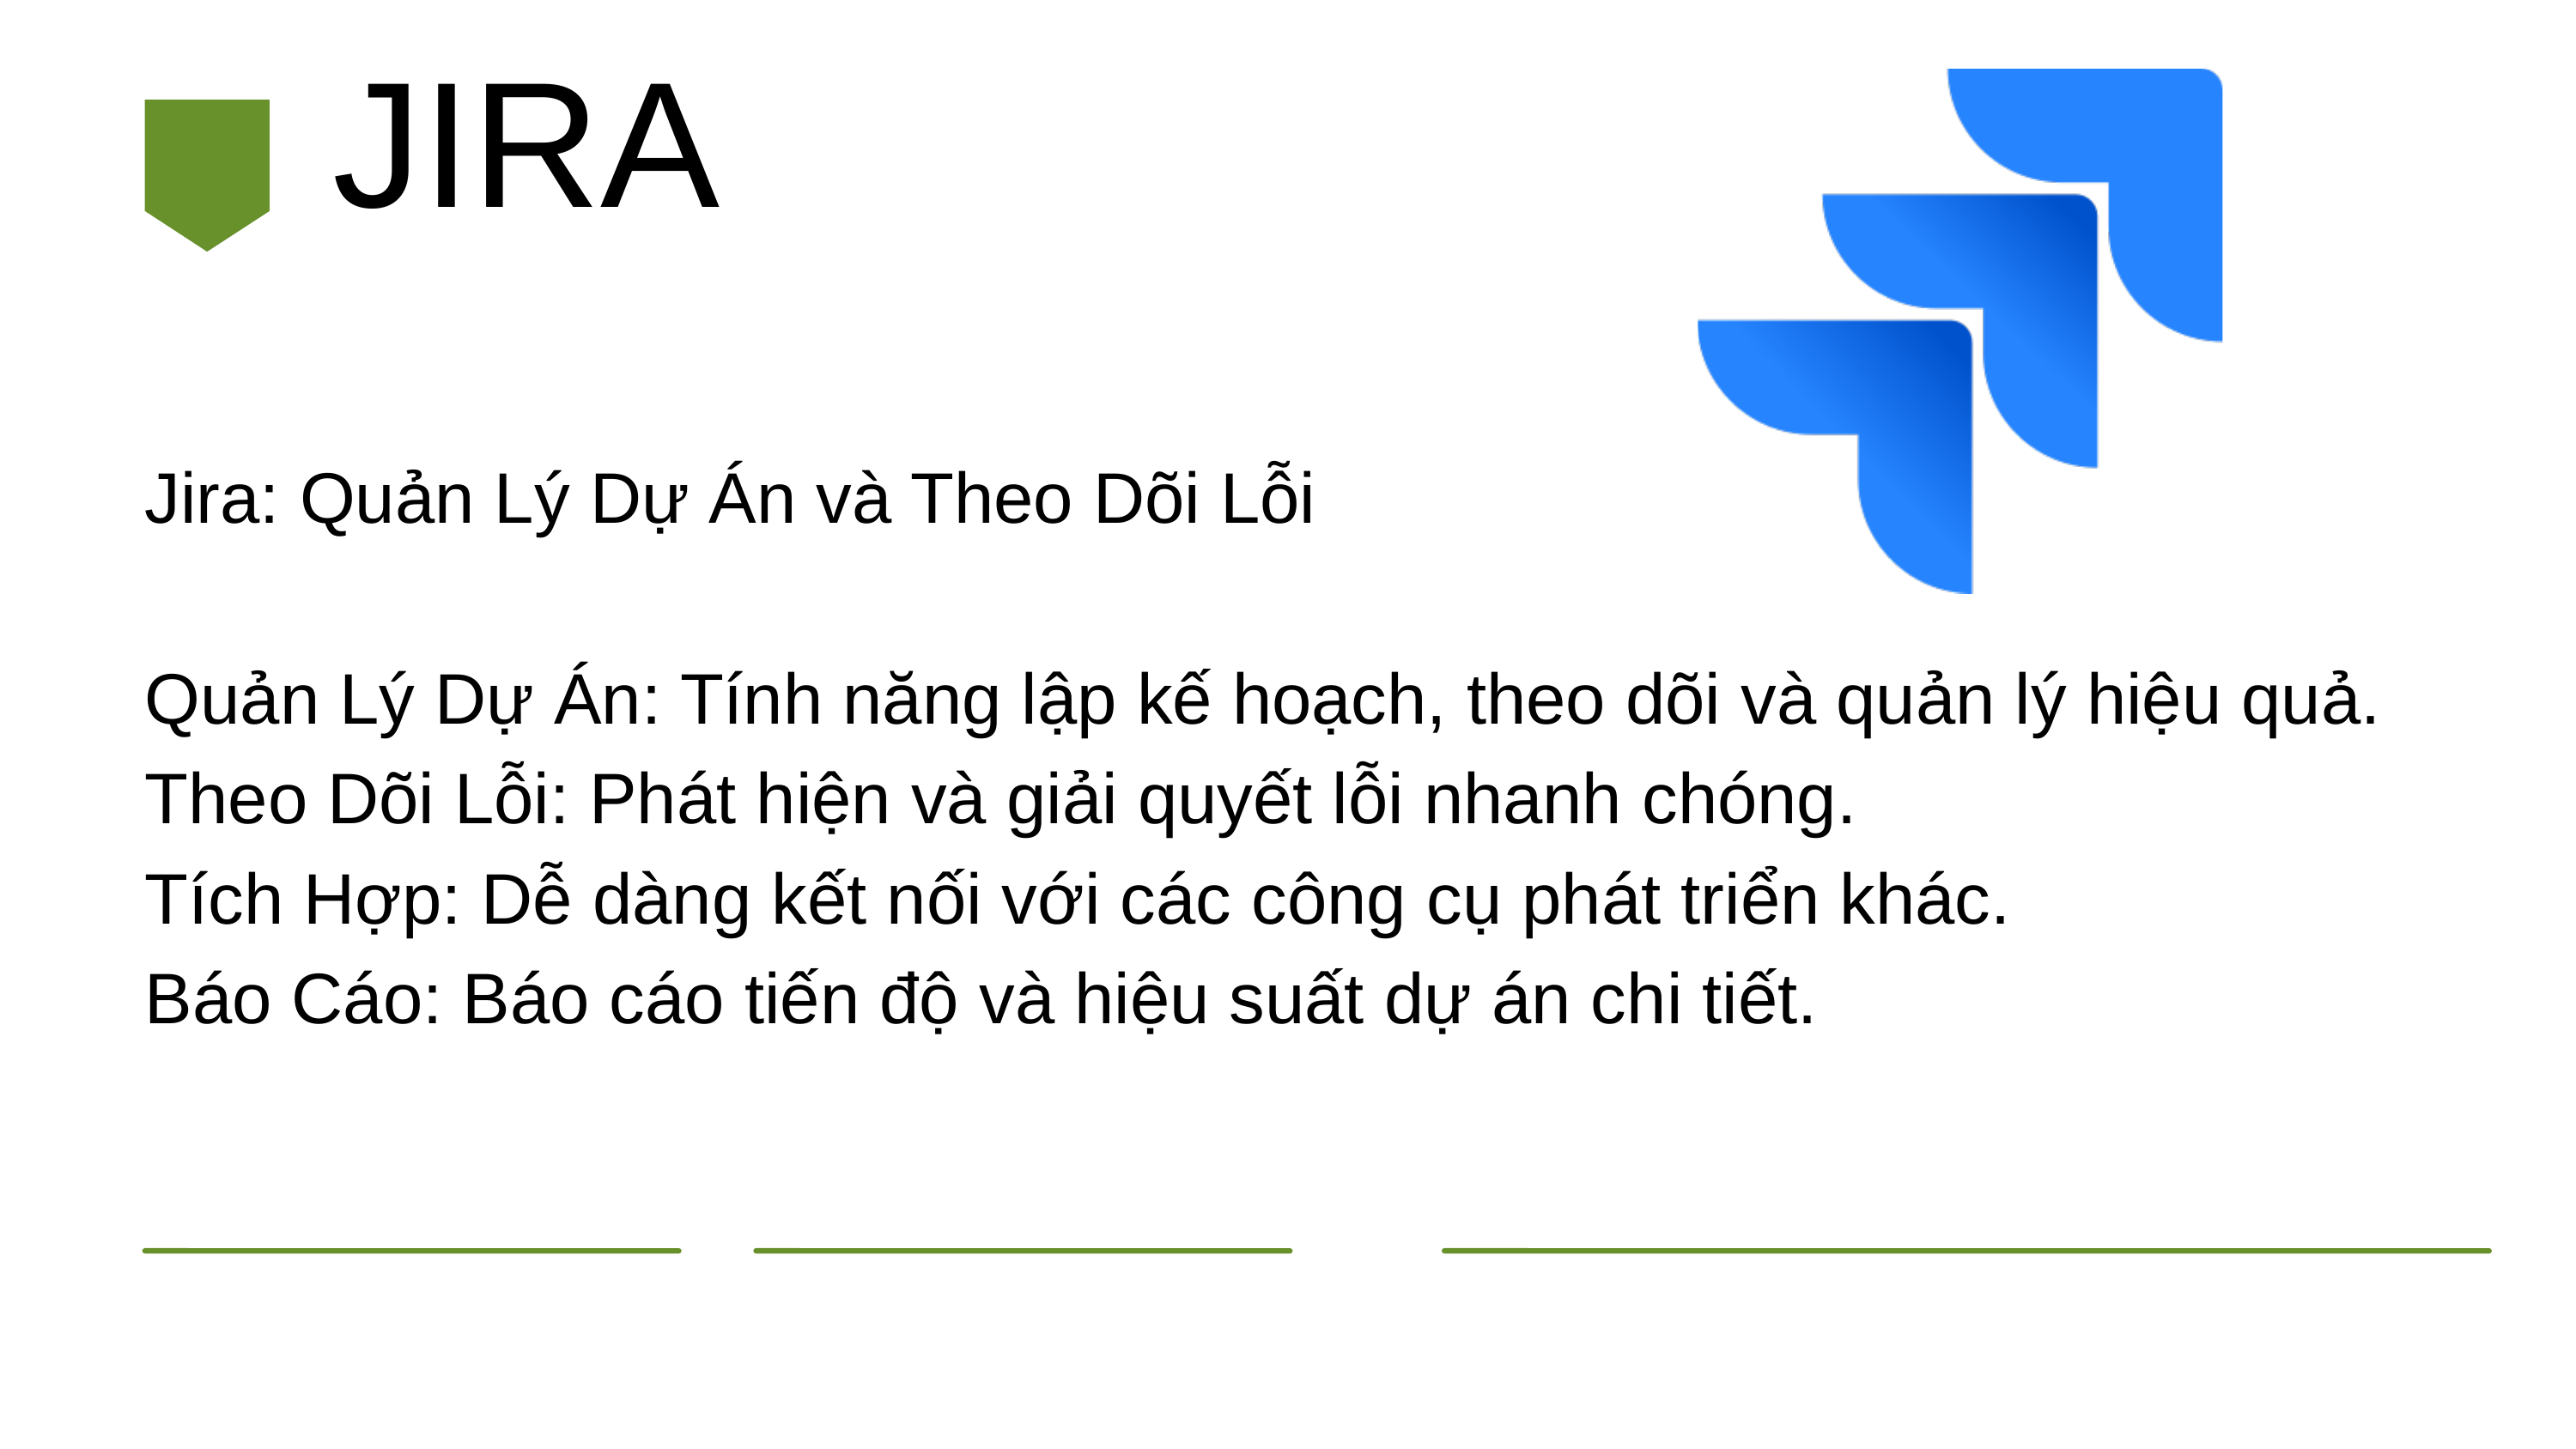

JIRA

Jira: Quản Lý Dự Án và Theo Dõi Lỗi

Quản Lý Dự Án: Tính năng lập kế hoạch, theo dõi và quản lý hiệu quả.
Theo Dõi Lỗi: Phát hiện và giải quyết lỗi nhanh chóng.
Tích Hợp: Dễ dàng kết nối với các công cụ phát triển khác.
Báo Cáo: Báo cáo tiến độ và hiệu suất dự án chi tiết.
2